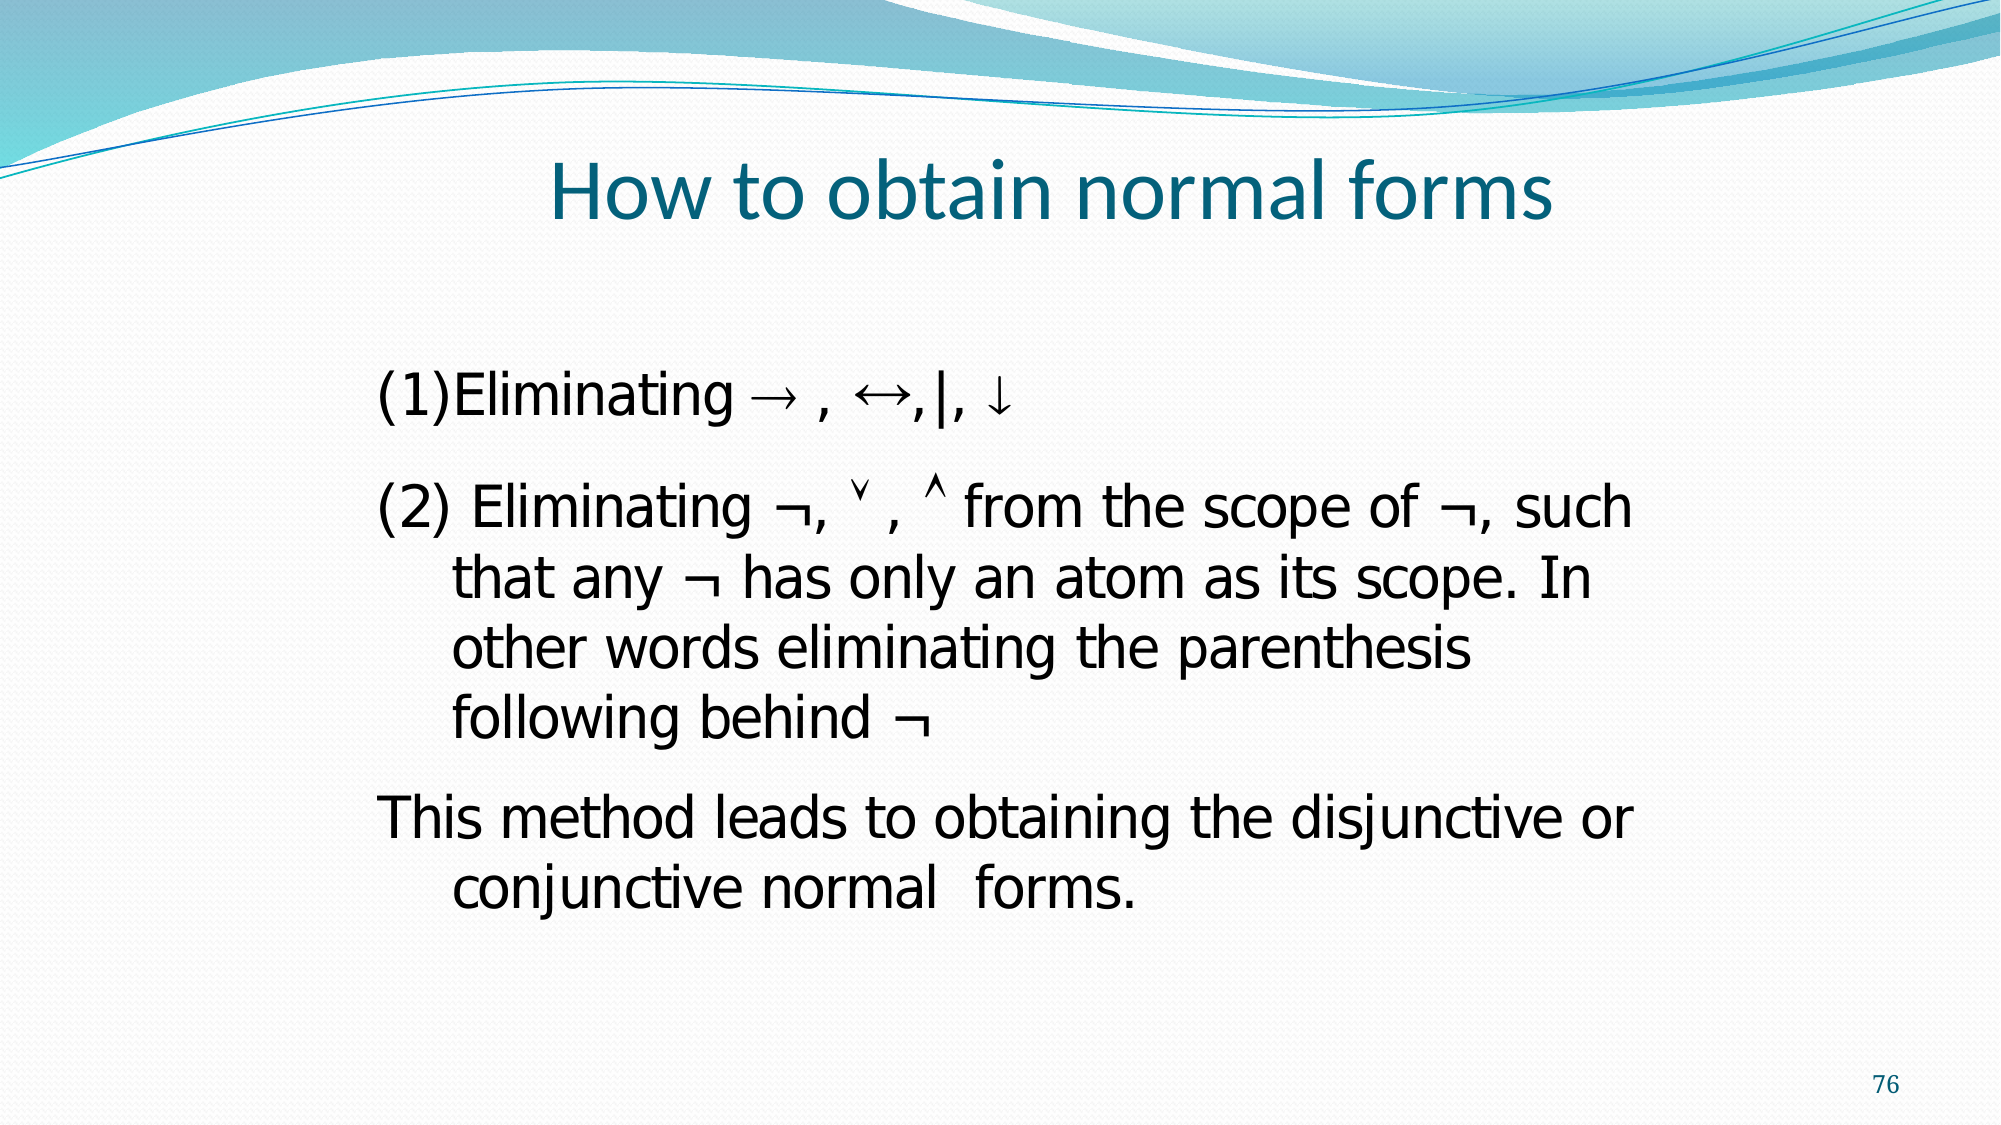

# How to obtain normal forms
Eliminating → , ↔,|, ↓
 Eliminating ¬, ∨ , ∧ from the scope of ¬, such that any ¬ has only an atom as its scope. In other words eliminating the parenthesis following behind ¬
This method leads to obtaining the disjunctive or conjunctive normal  forms.
76